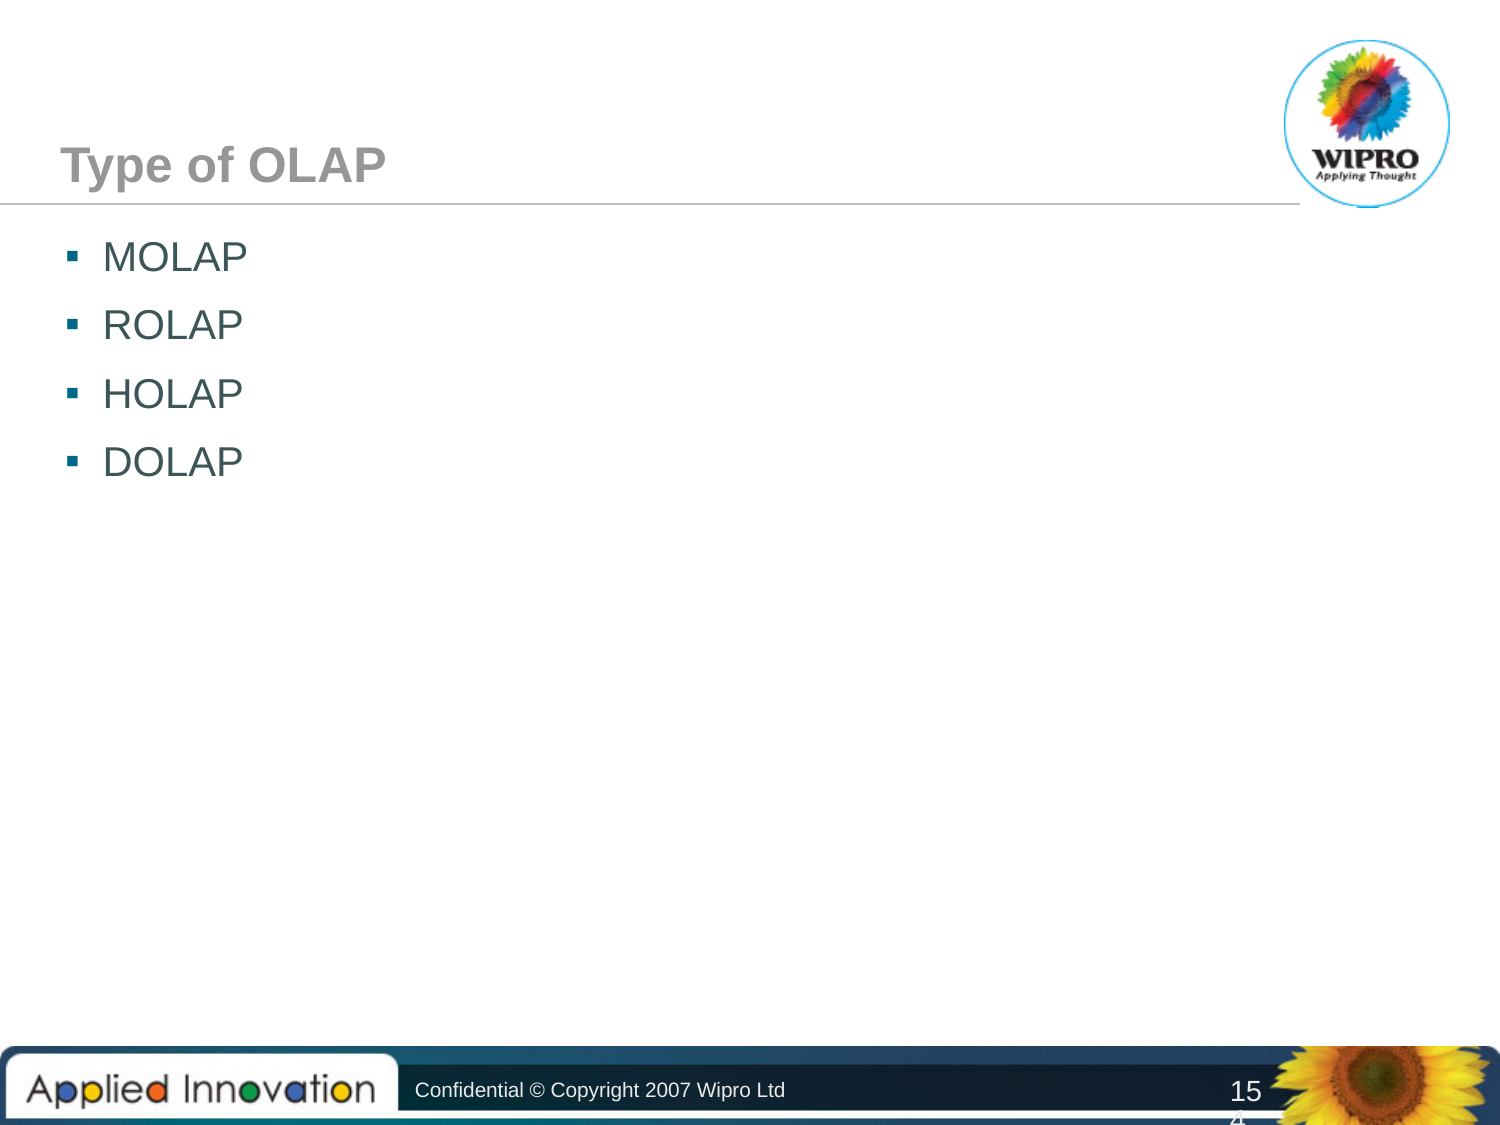

Type of OLAP
MOLAP
ROLAP
HOLAP
DOLAP
Confidential © Copyright 2007 Wipro Ltd